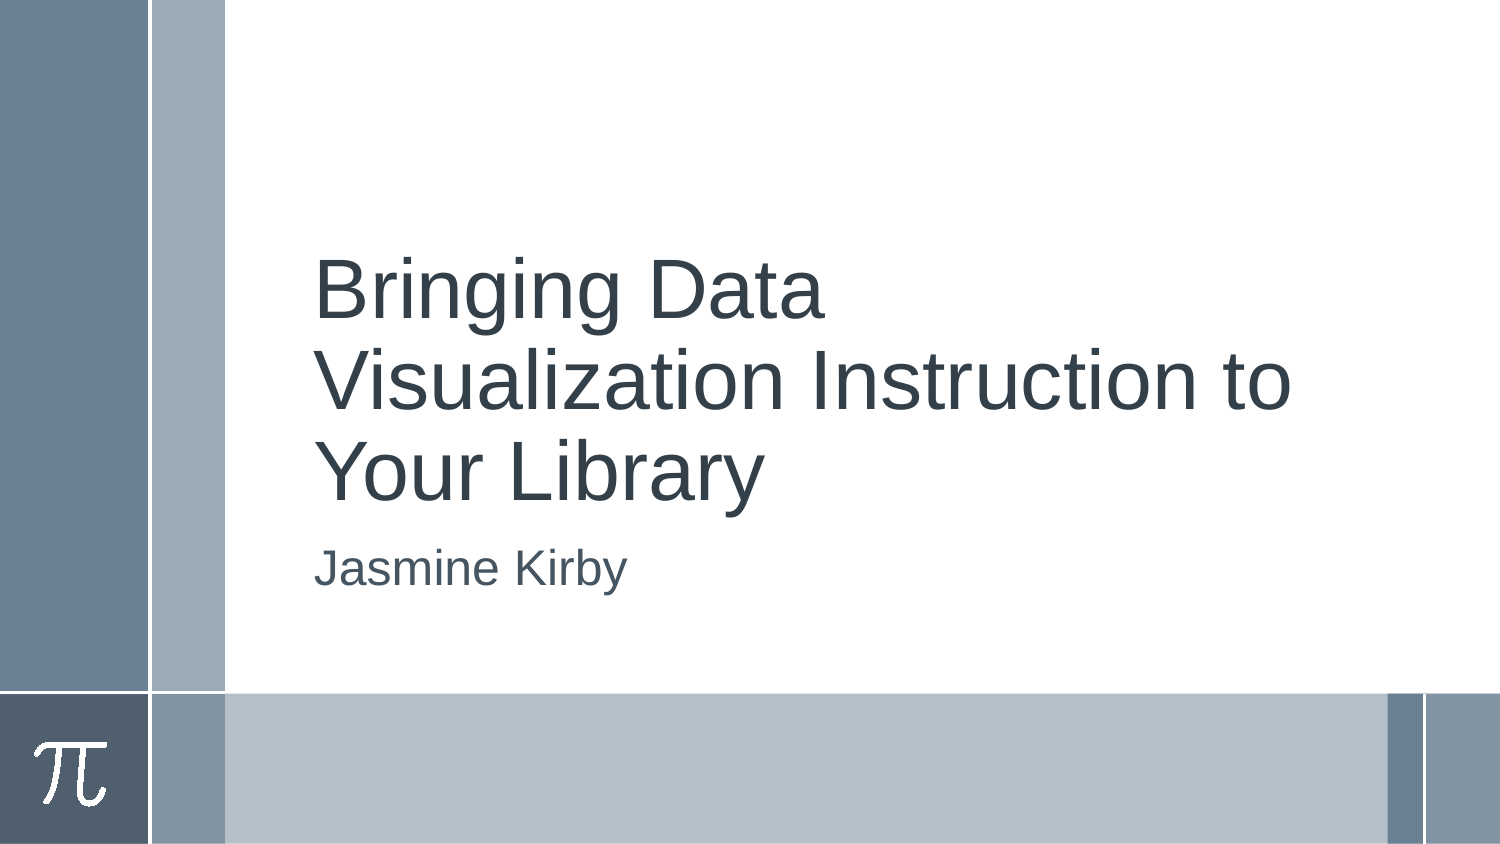

# Bringing Data Visualization Instruction to Your Library
Jasmine Kirby